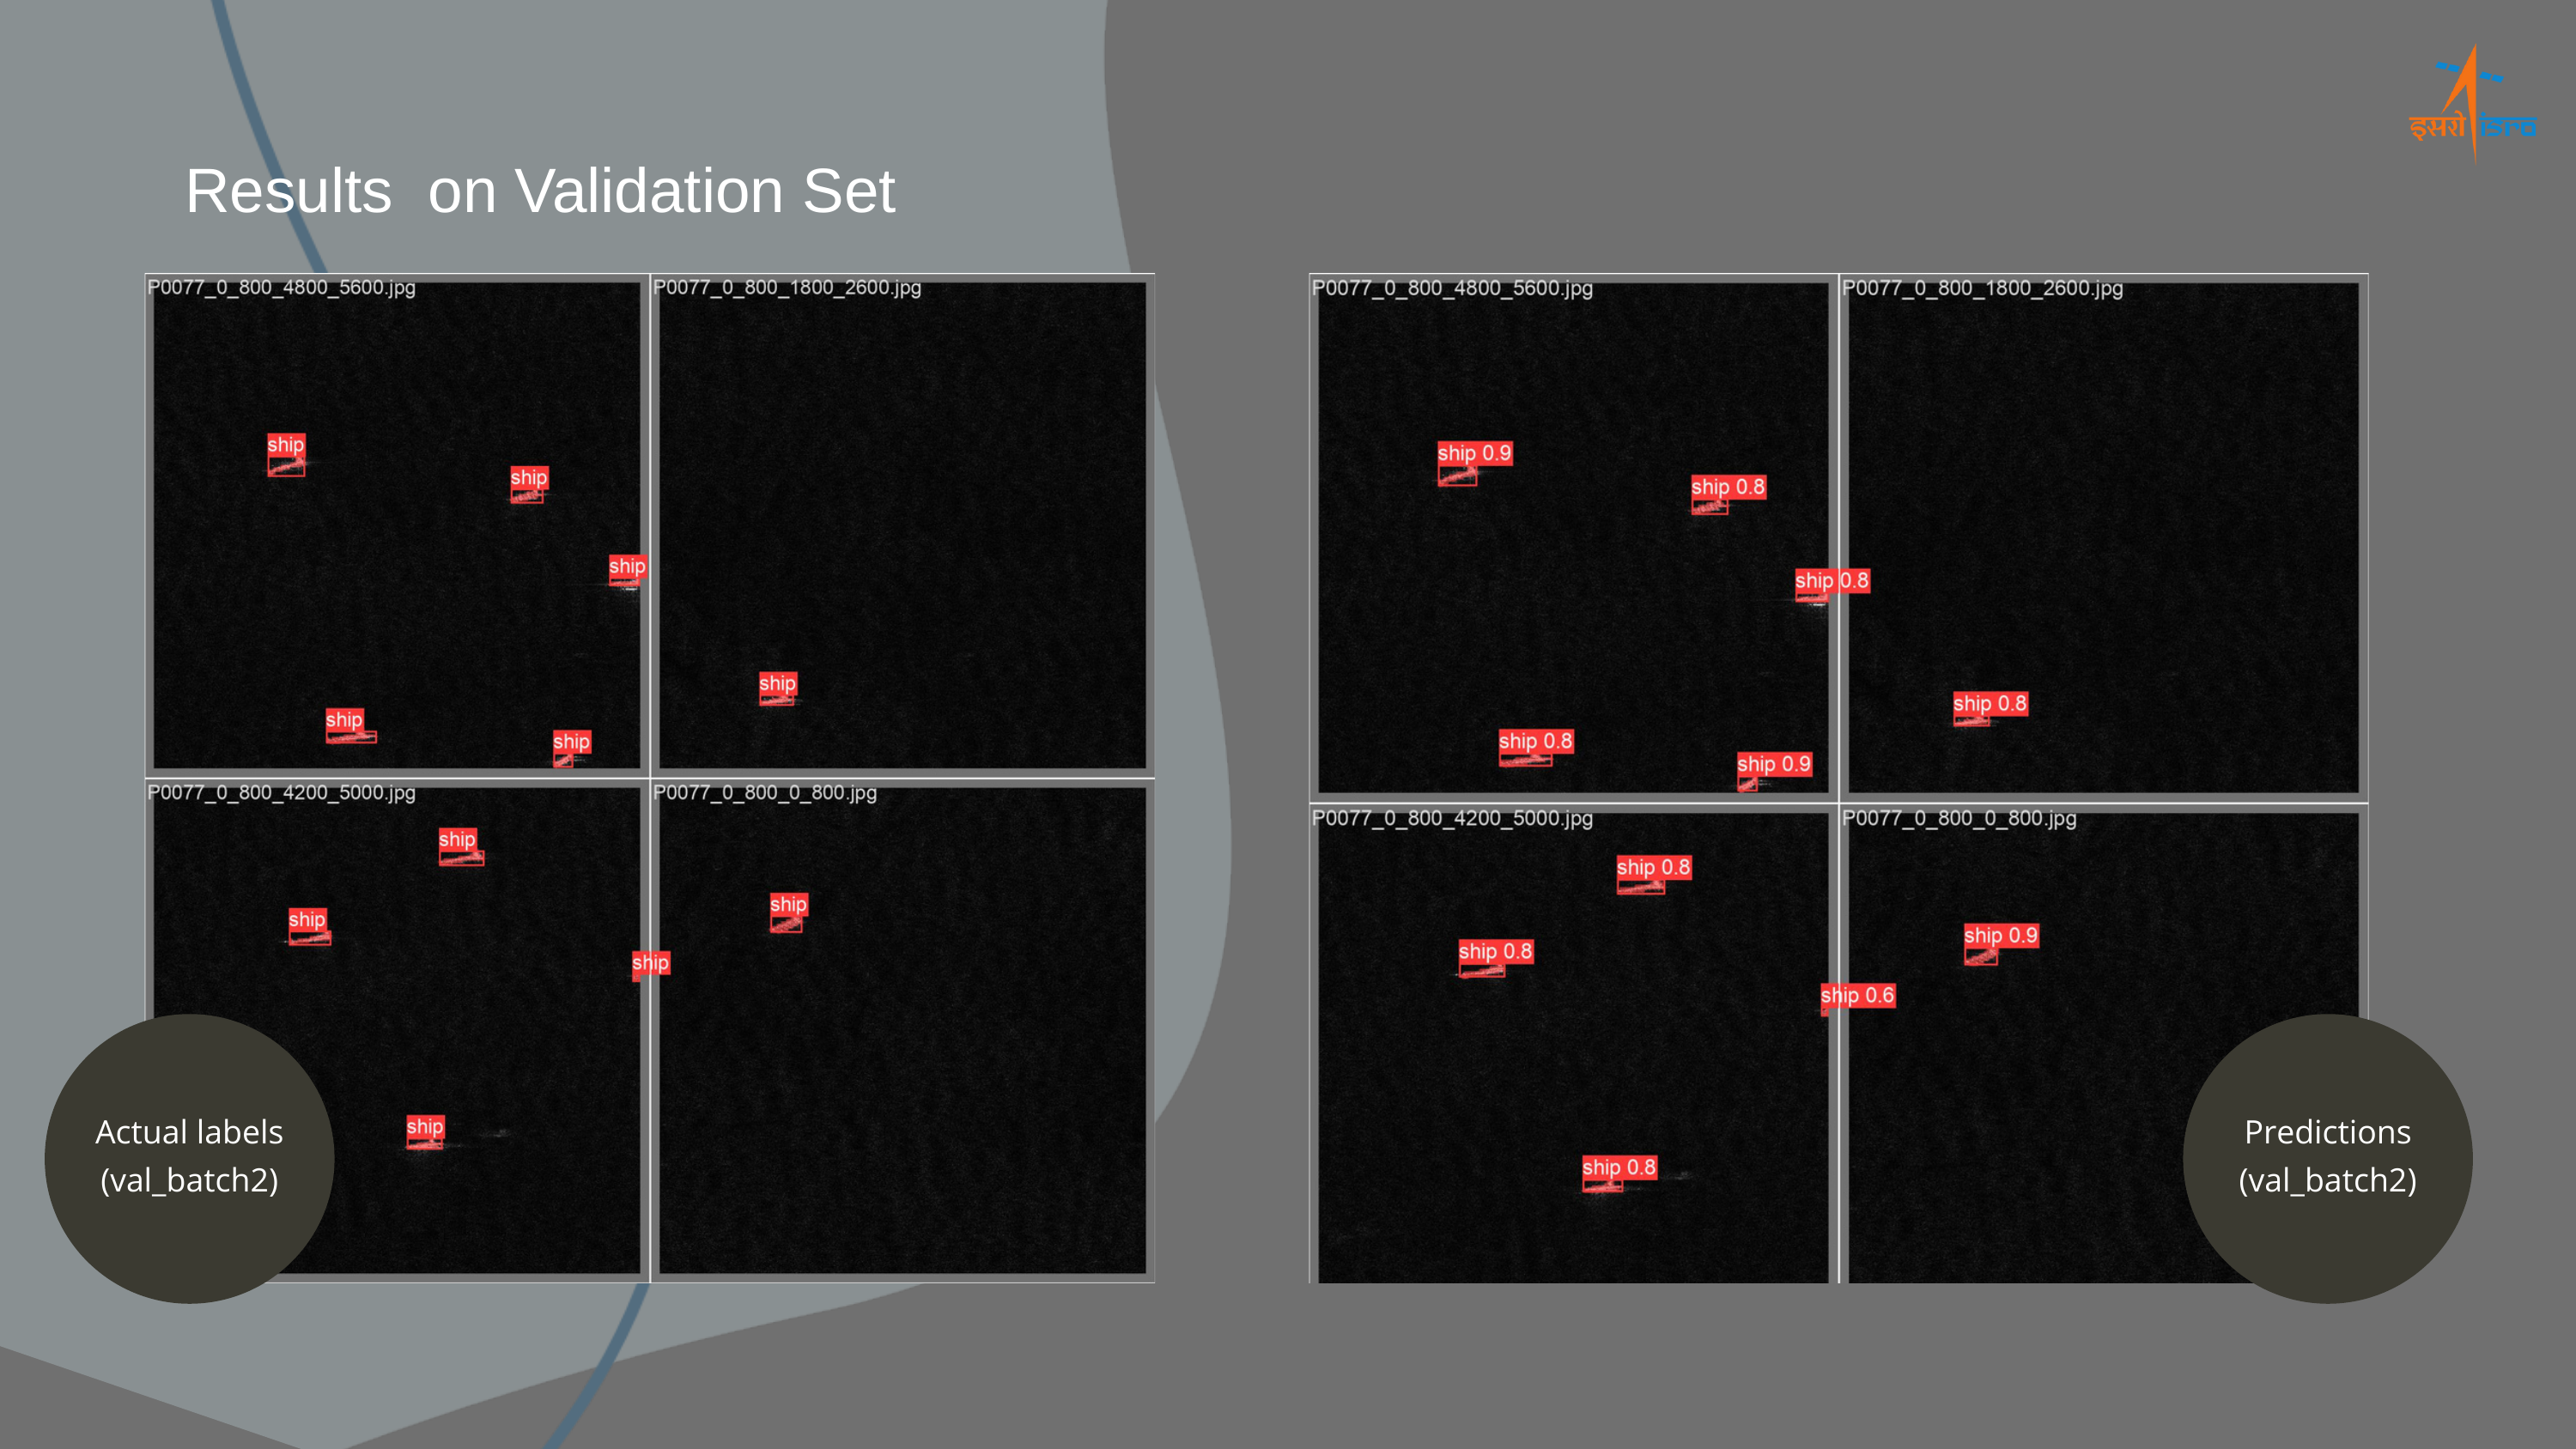

Results  on Validation Set

Actual labels (val_batch2)

Predictions
(val_batch2)